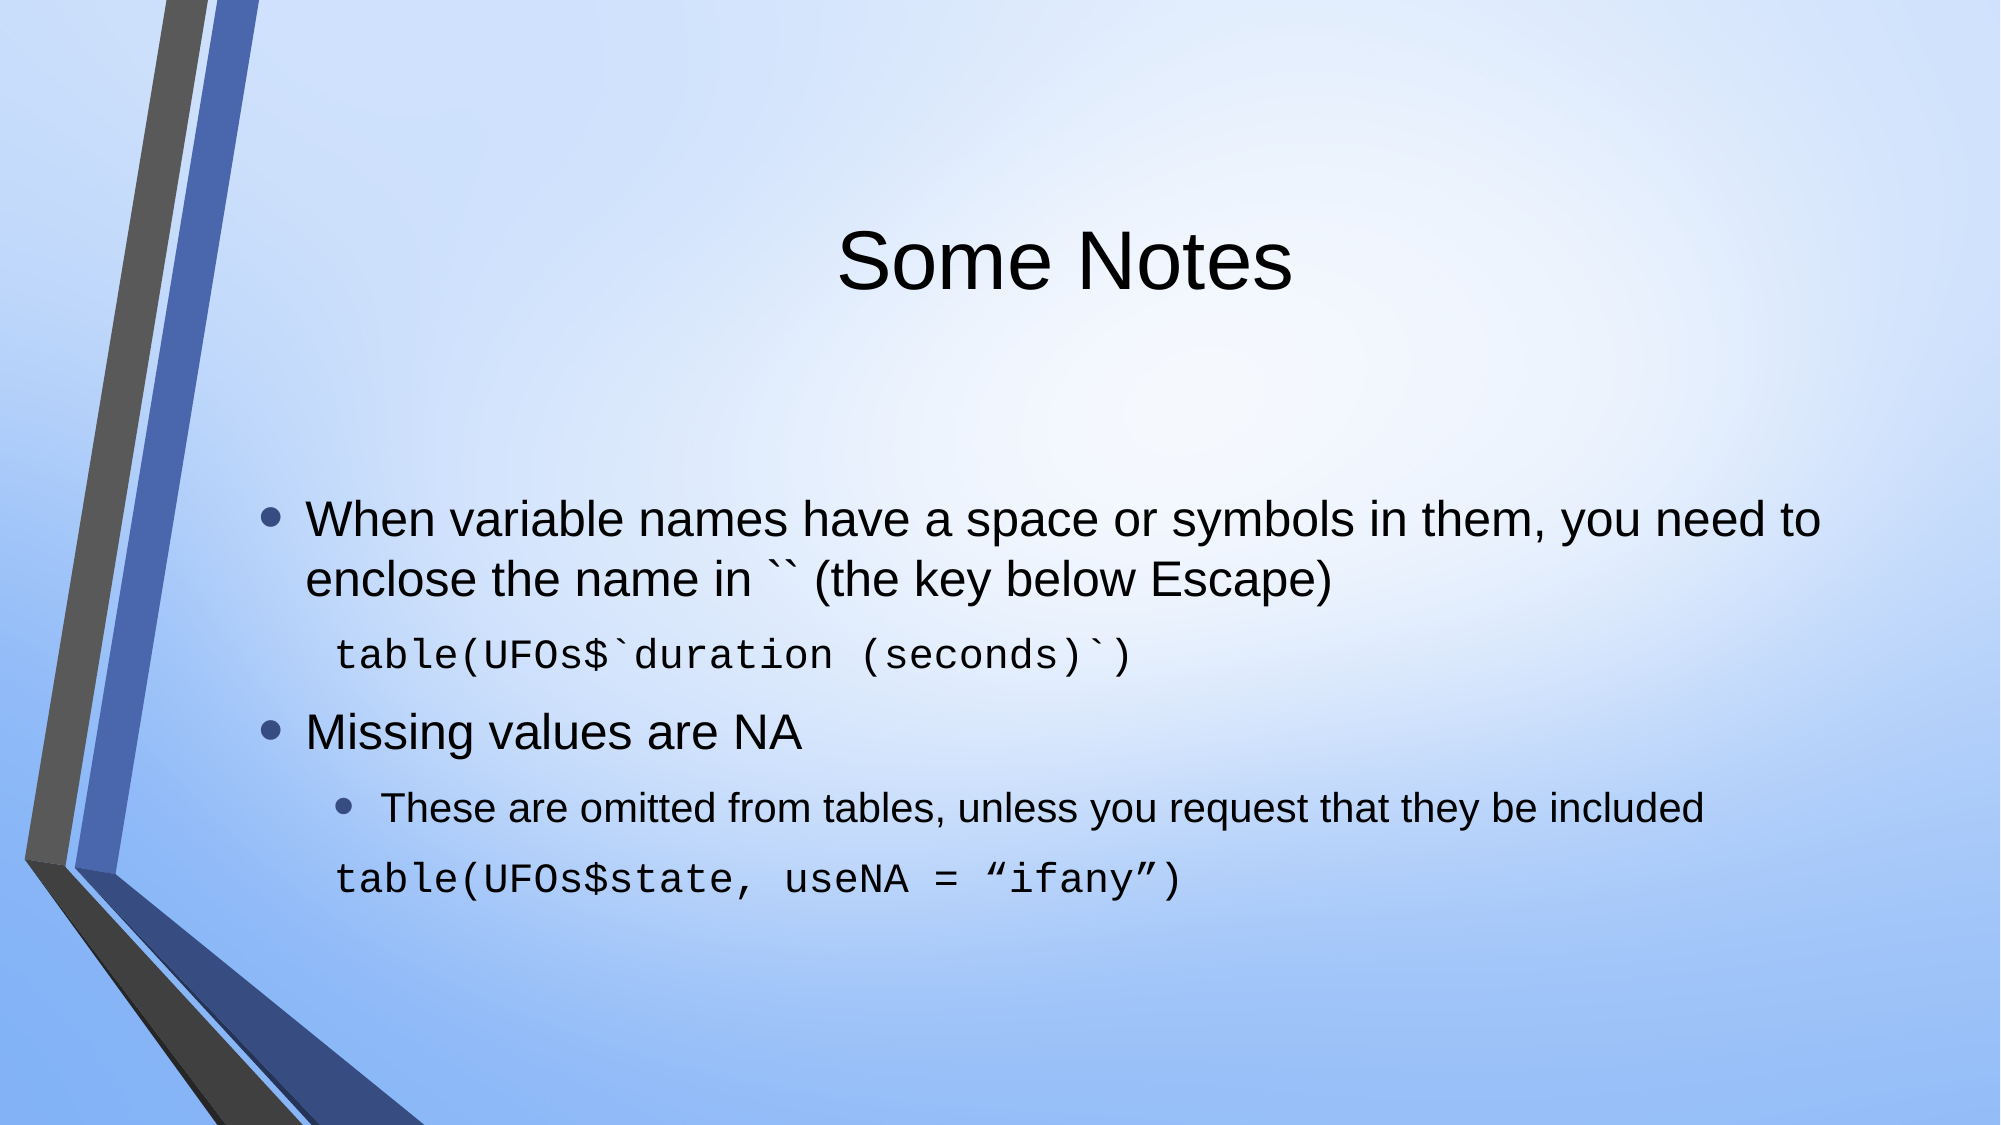

# Some Notes
When variable names have a space or symbols in them, you need to enclose the name in `` (the key below Escape)
table(UFOs$`duration (seconds)`)
Missing values are NA
These are omitted from tables, unless you request that they be included
table(UFOs$state, useNA = “ifany”)